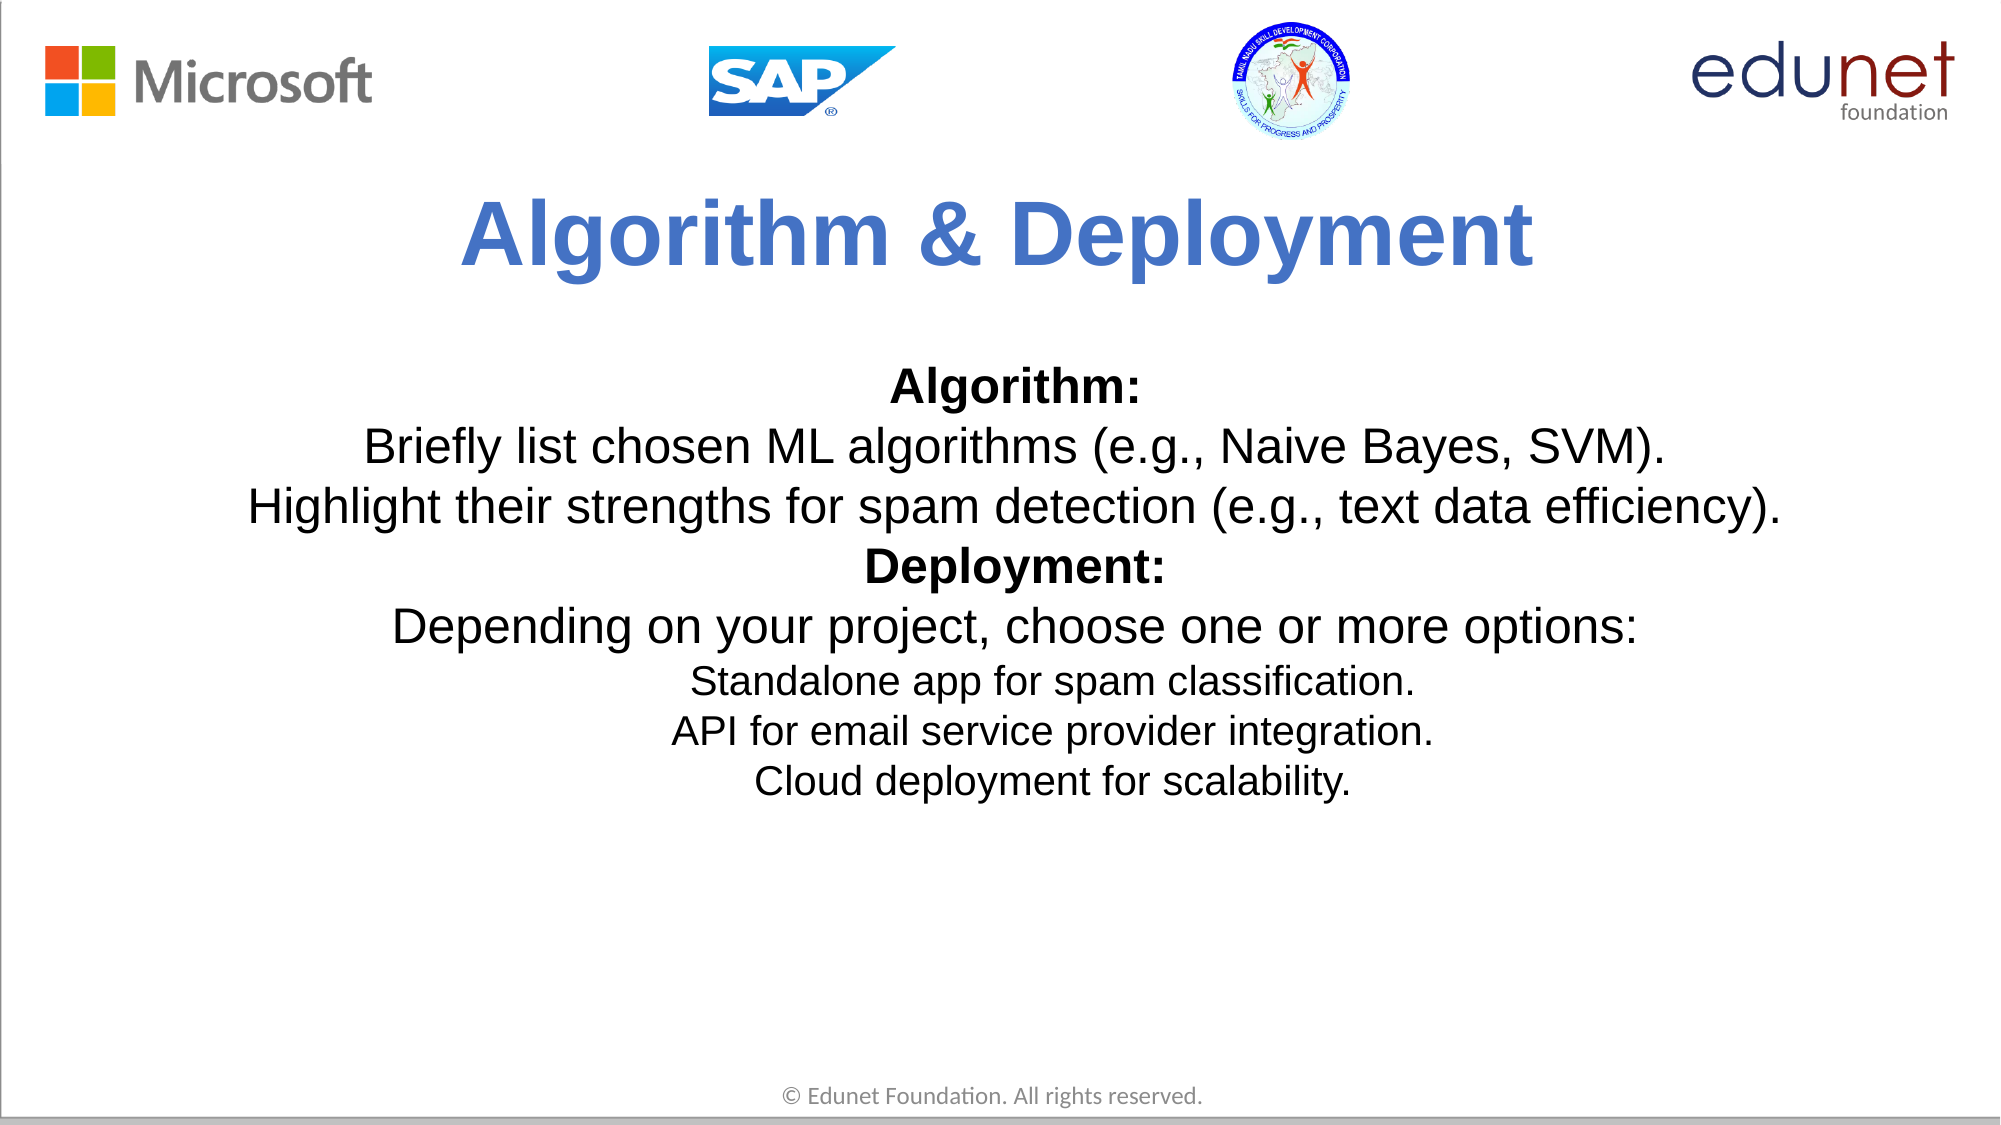

# Algorithm & Deployment
Algorithm:
Briefly list chosen ML algorithms (e.g., Naive Bayes, SVM).
Highlight their strengths for spam detection (e.g., text data efficiency).
Deployment:
Depending on your project, choose one or more options:
Standalone app for spam classification.
API for email service provider integration.
Cloud deployment for scalability.

© Edunet Foundation. All rights reserved.